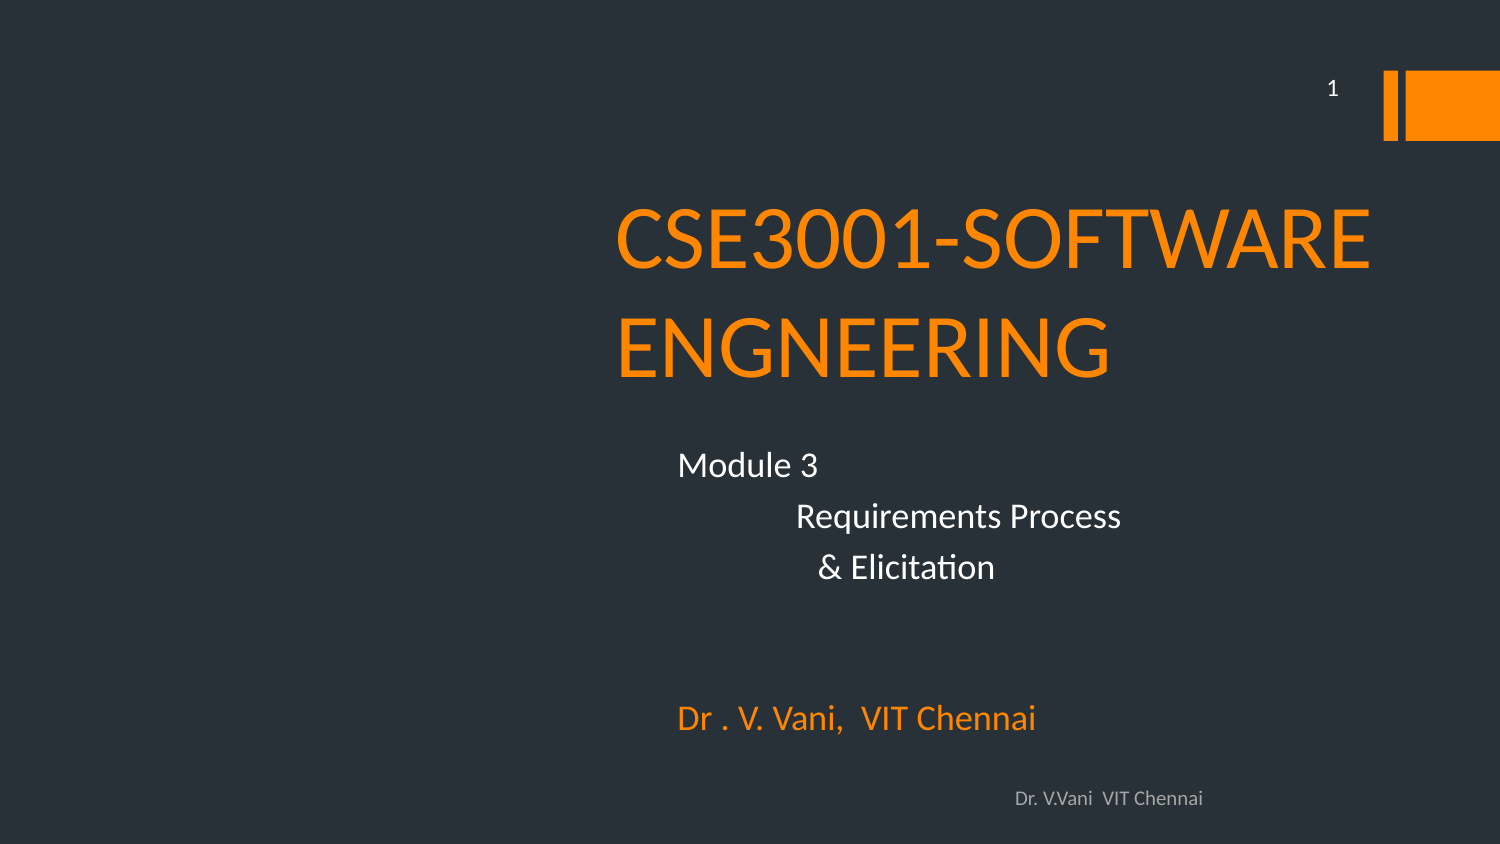

1
# CSE3001-SOFTWARE ENGNEERING
Module 3
	Requirements Process
                 & Elicitation

Dr . V. Vani,  VIT Chennai
Dr. V.Vani  VIT Chennai